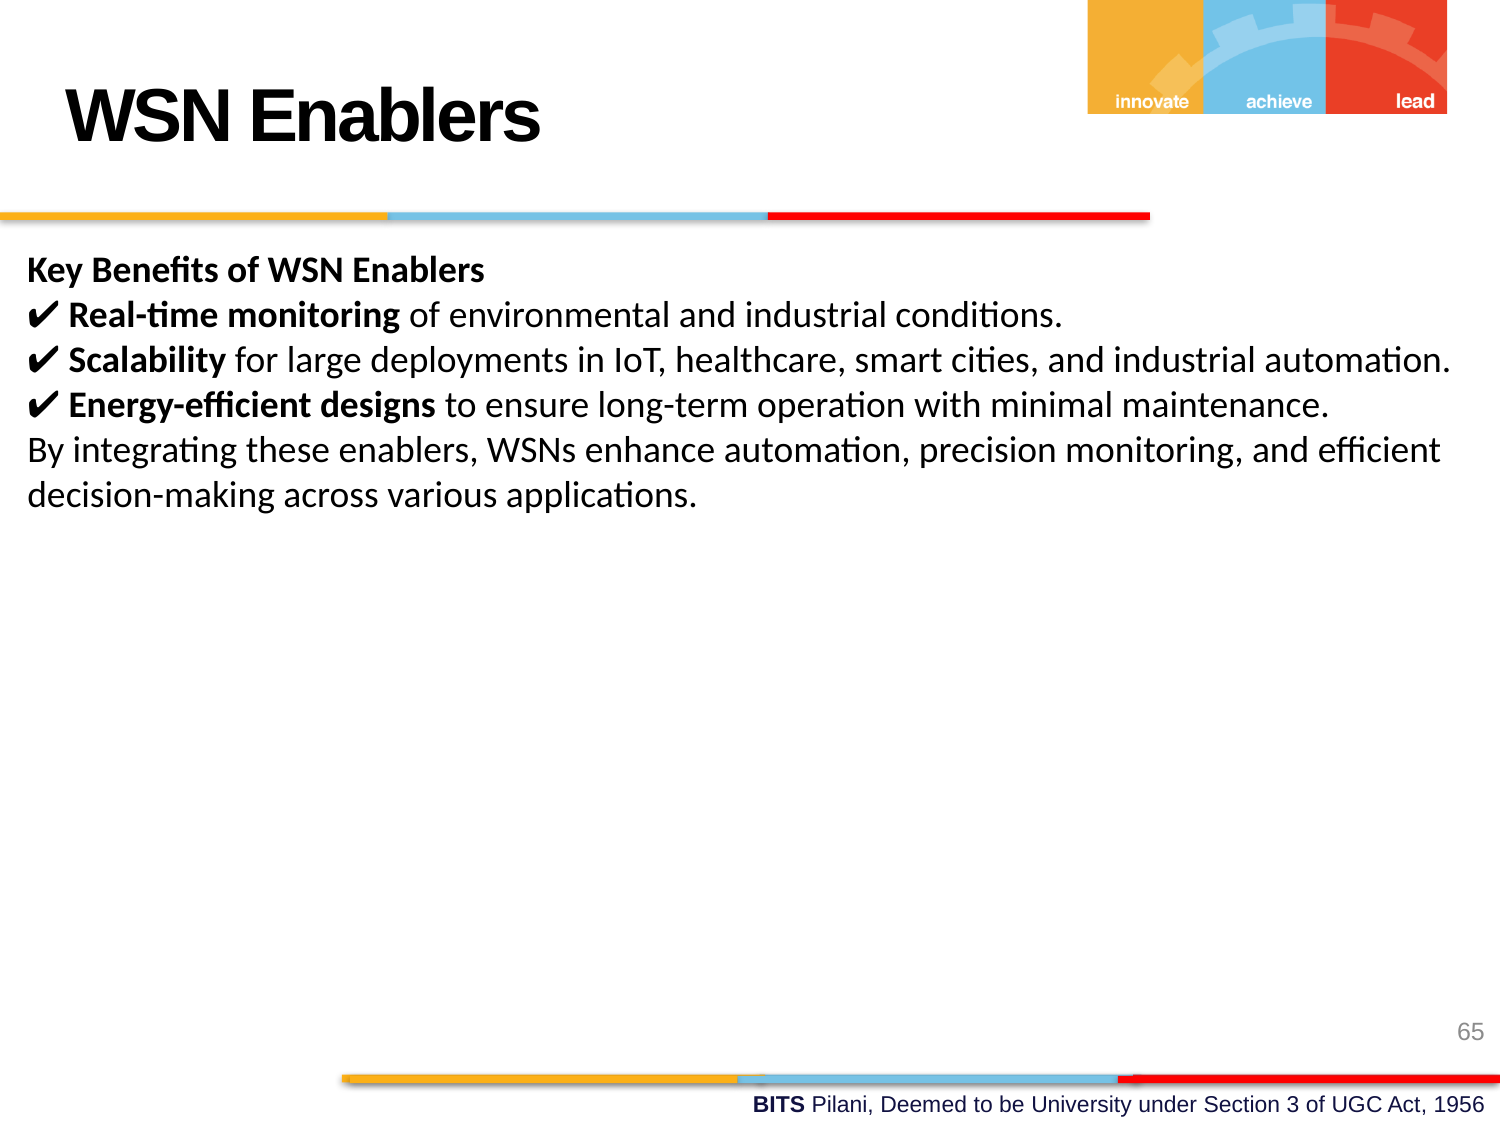

WSN Enablers
Key Benefits of WSN Enablers
✔ Real-time monitoring of environmental and industrial conditions.
✔ Scalability for large deployments in IoT, healthcare, smart cities, and industrial automation.
✔ Energy-efficient designs to ensure long-term operation with minimal maintenance.
By integrating these enablers, WSNs enhance automation, precision monitoring, and efficient decision-making across various applications.
65